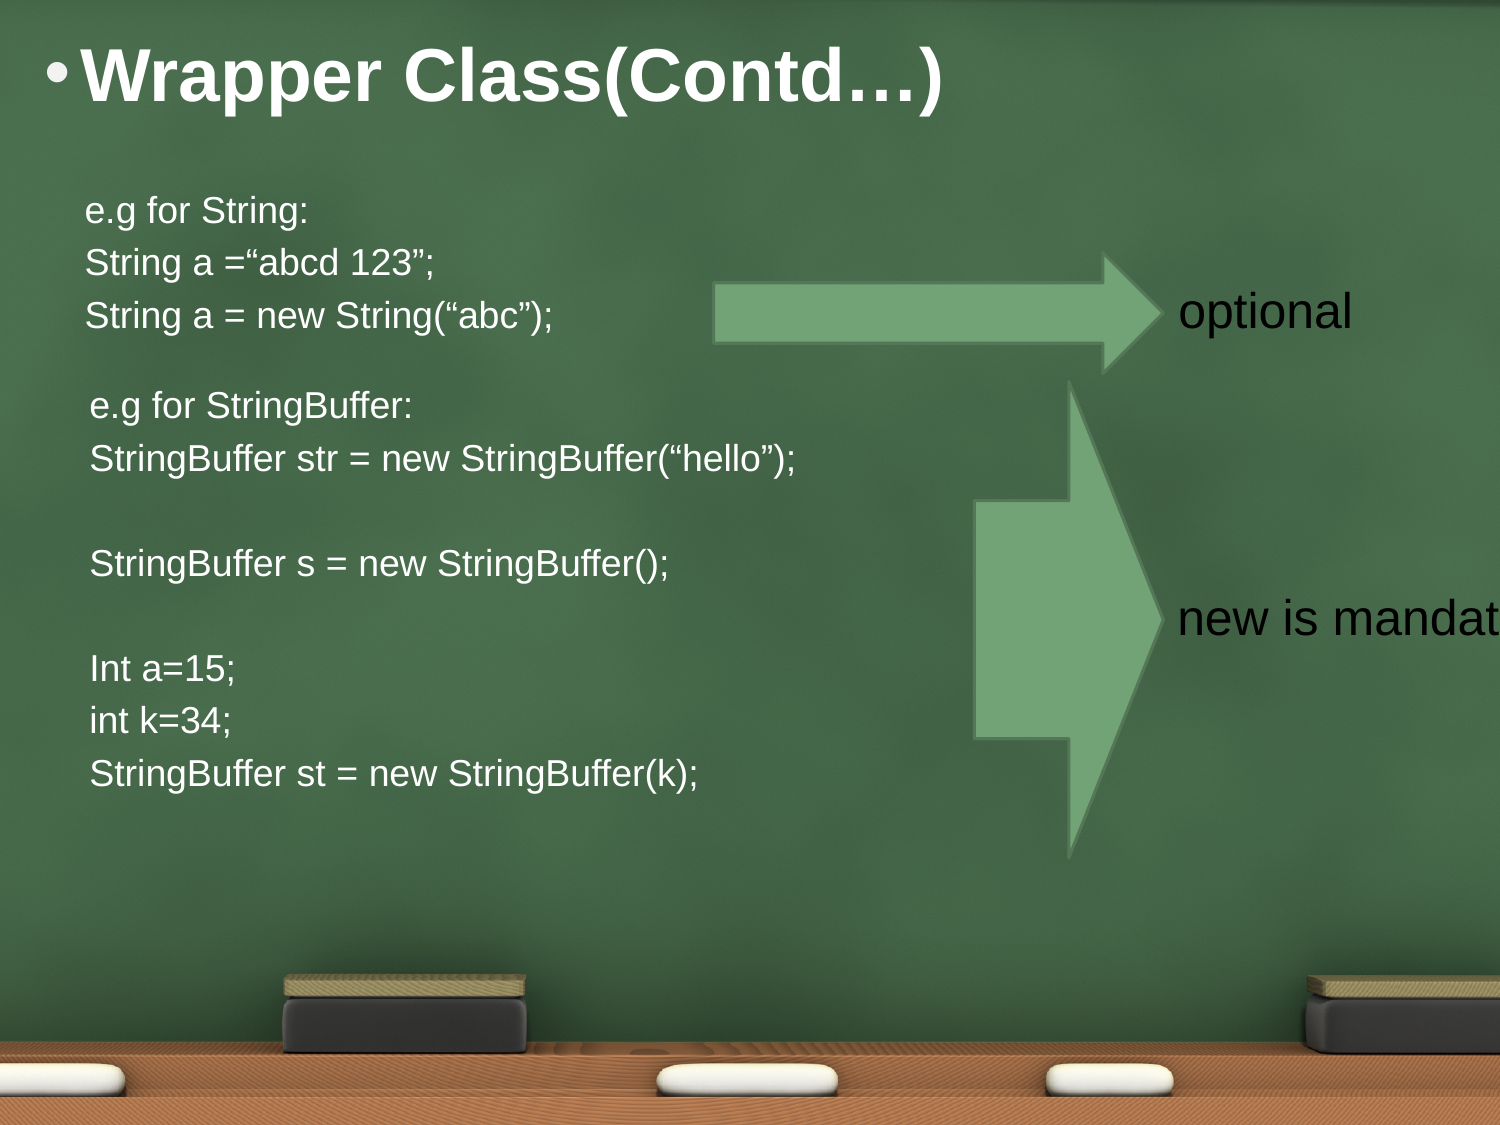

# Wrapper Class(Contd…)
e.g for String:
String a =“abcd 123”;
String a = new String(“abc”);

optional
e.g for StringBuffer:
StringBuffer str = new StringBuffer(“hello”);

StringBuffer s = new StringBuffer();

Int a=15;
int k=34;
StringBuffer st = new StringBuffer(k);

new is mandatory